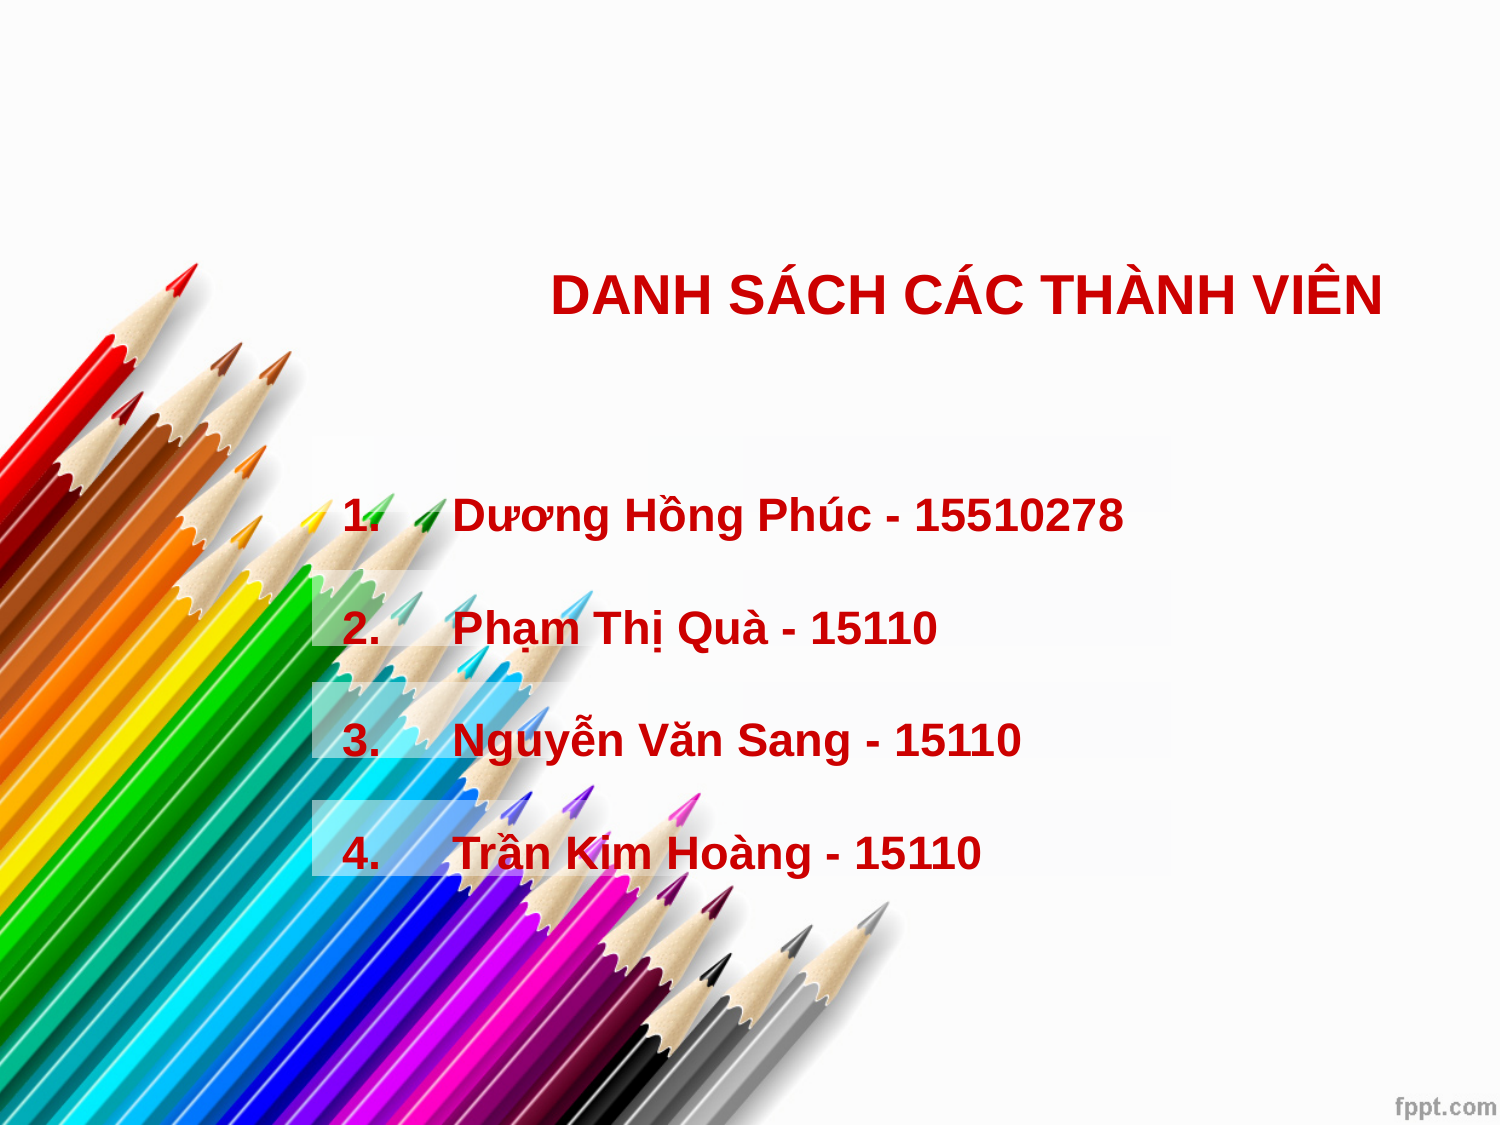

DANH SÁCH CÁC THÀNH VIÊN
Dương Hồng Phúc - 15510278
Phạm Thị Quà - 15110
Nguyễn Văn Sang - 15110
Trần Kim Hoàng - 15110